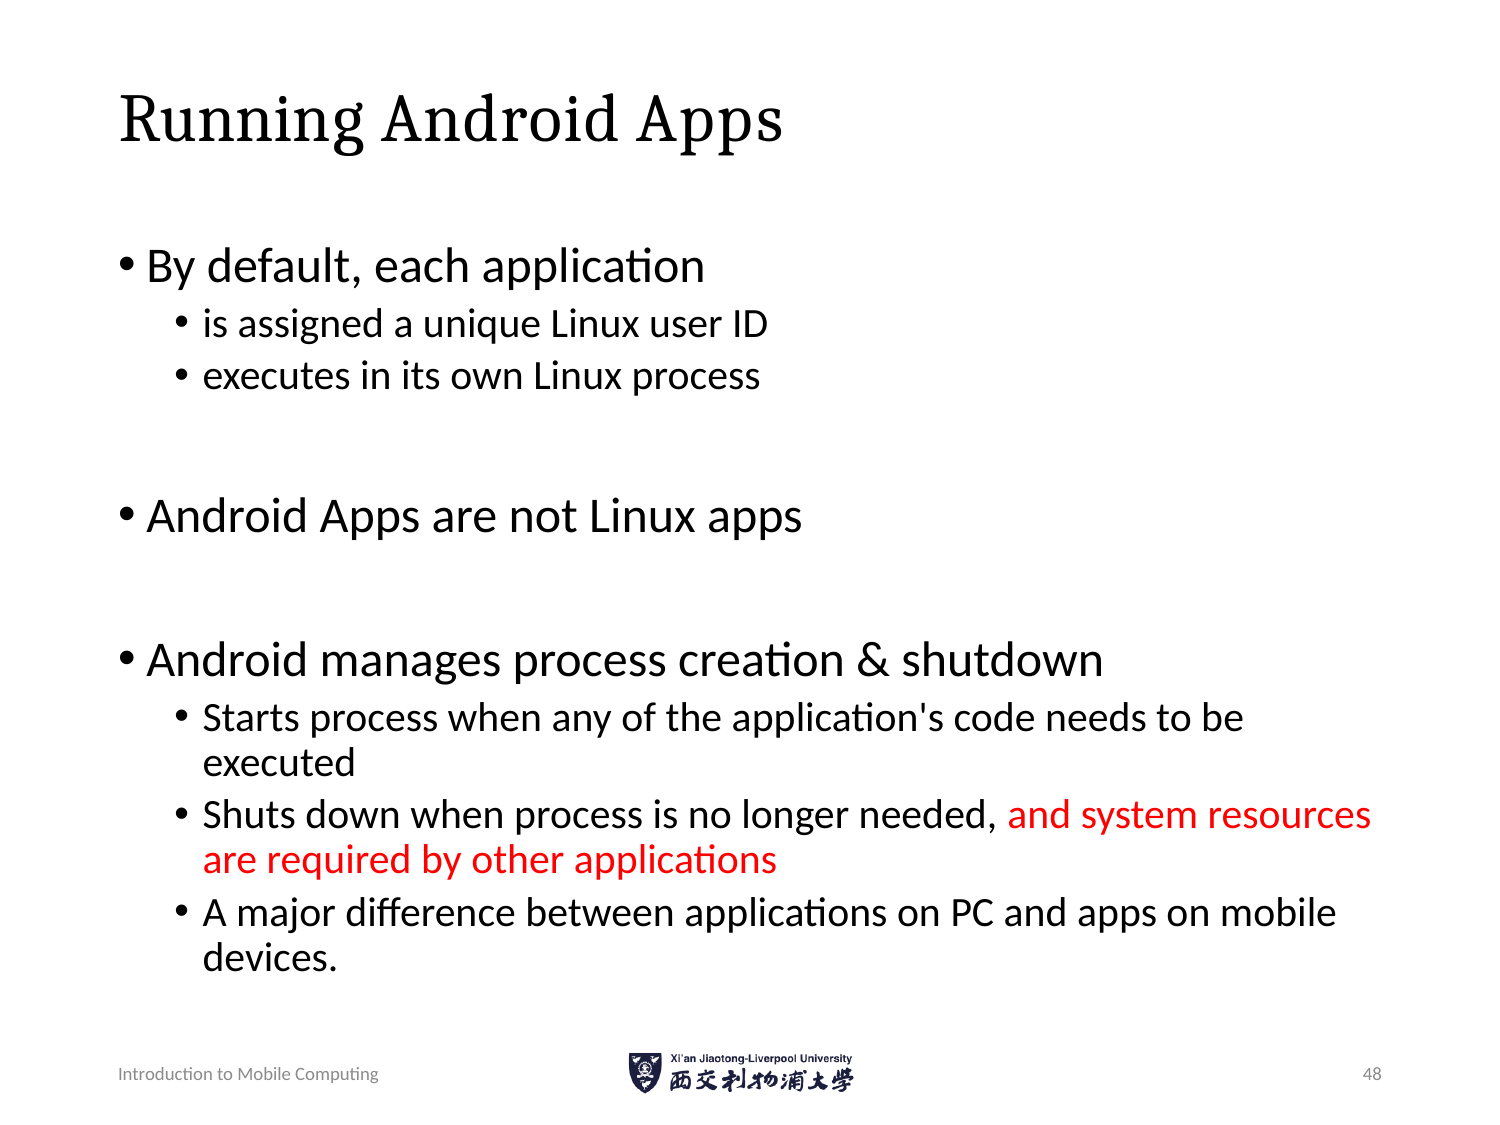

# Running Android Apps
By default, each application
is assigned a unique Linux user ID
executes in its own Linux process

Android Apps are not Linux apps

Android manages process creation & shutdown
Starts process when any of the application's code needs to be executed
Shuts down when process is no longer needed, and system resources are required by other applications
A major difference between applications on PC and apps on mobile devices.
Introduction to Mobile Computing
48